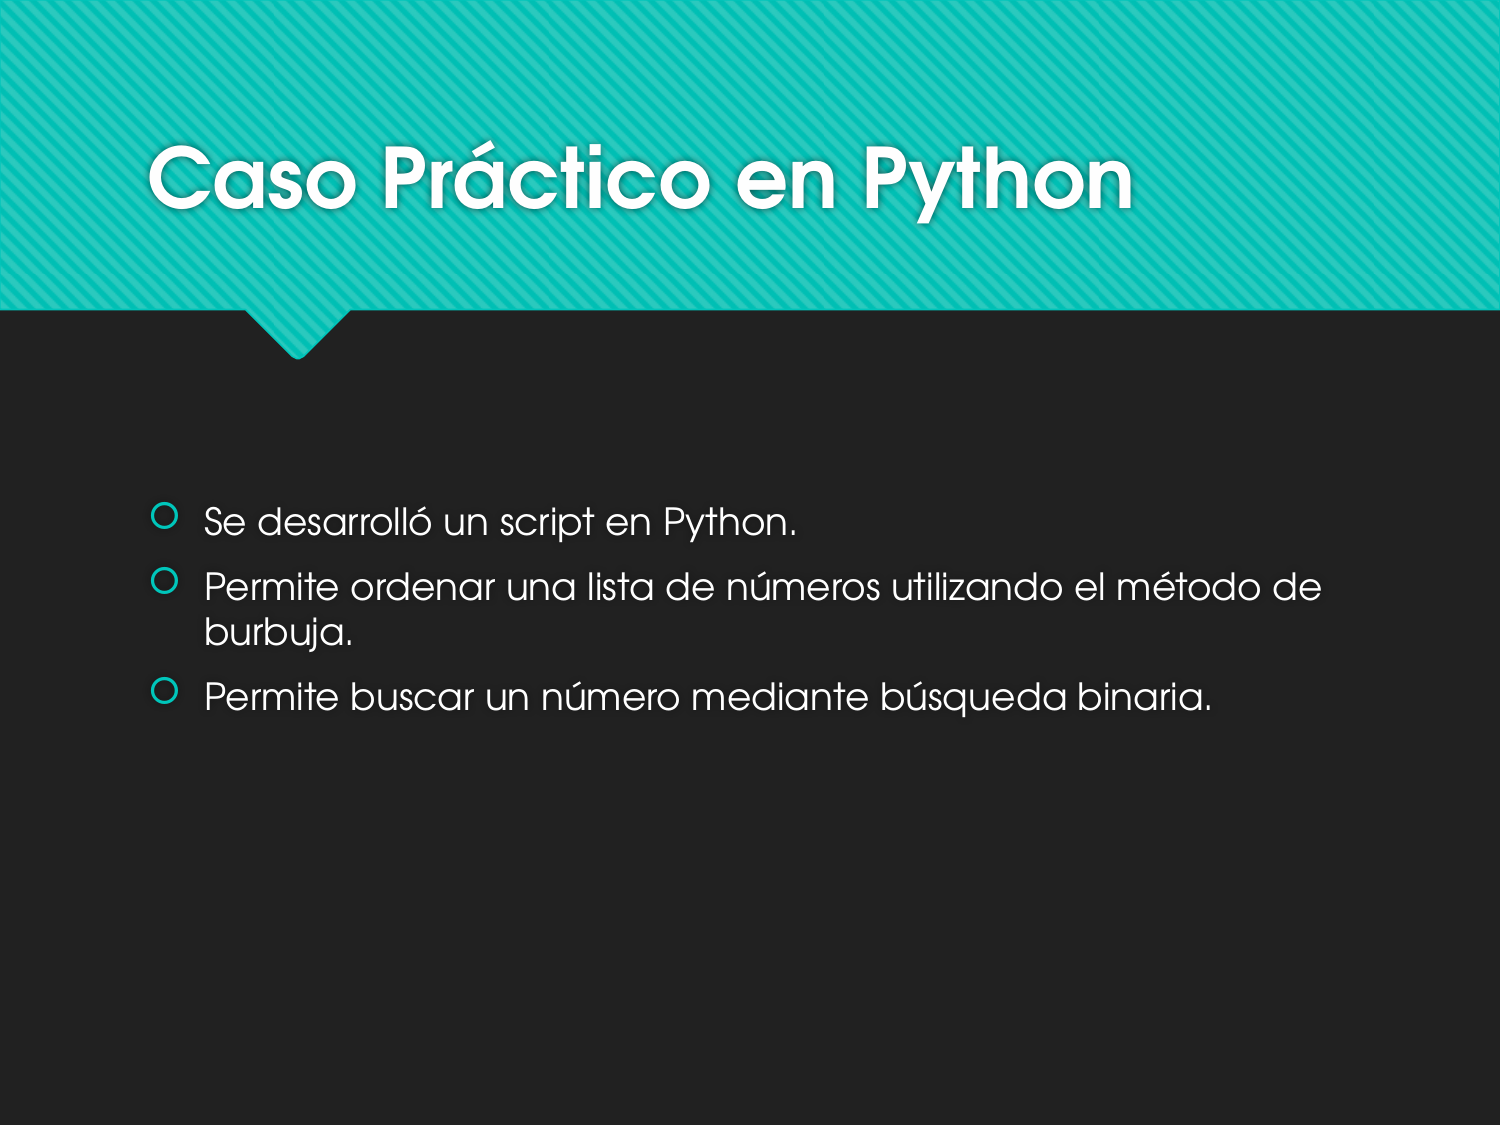

# Caso Práctico en Python
Se desarrolló un script en Python.
Permite ordenar una lista de números utilizando el método de burbuja.
Permite buscar un número mediante búsqueda binaria.